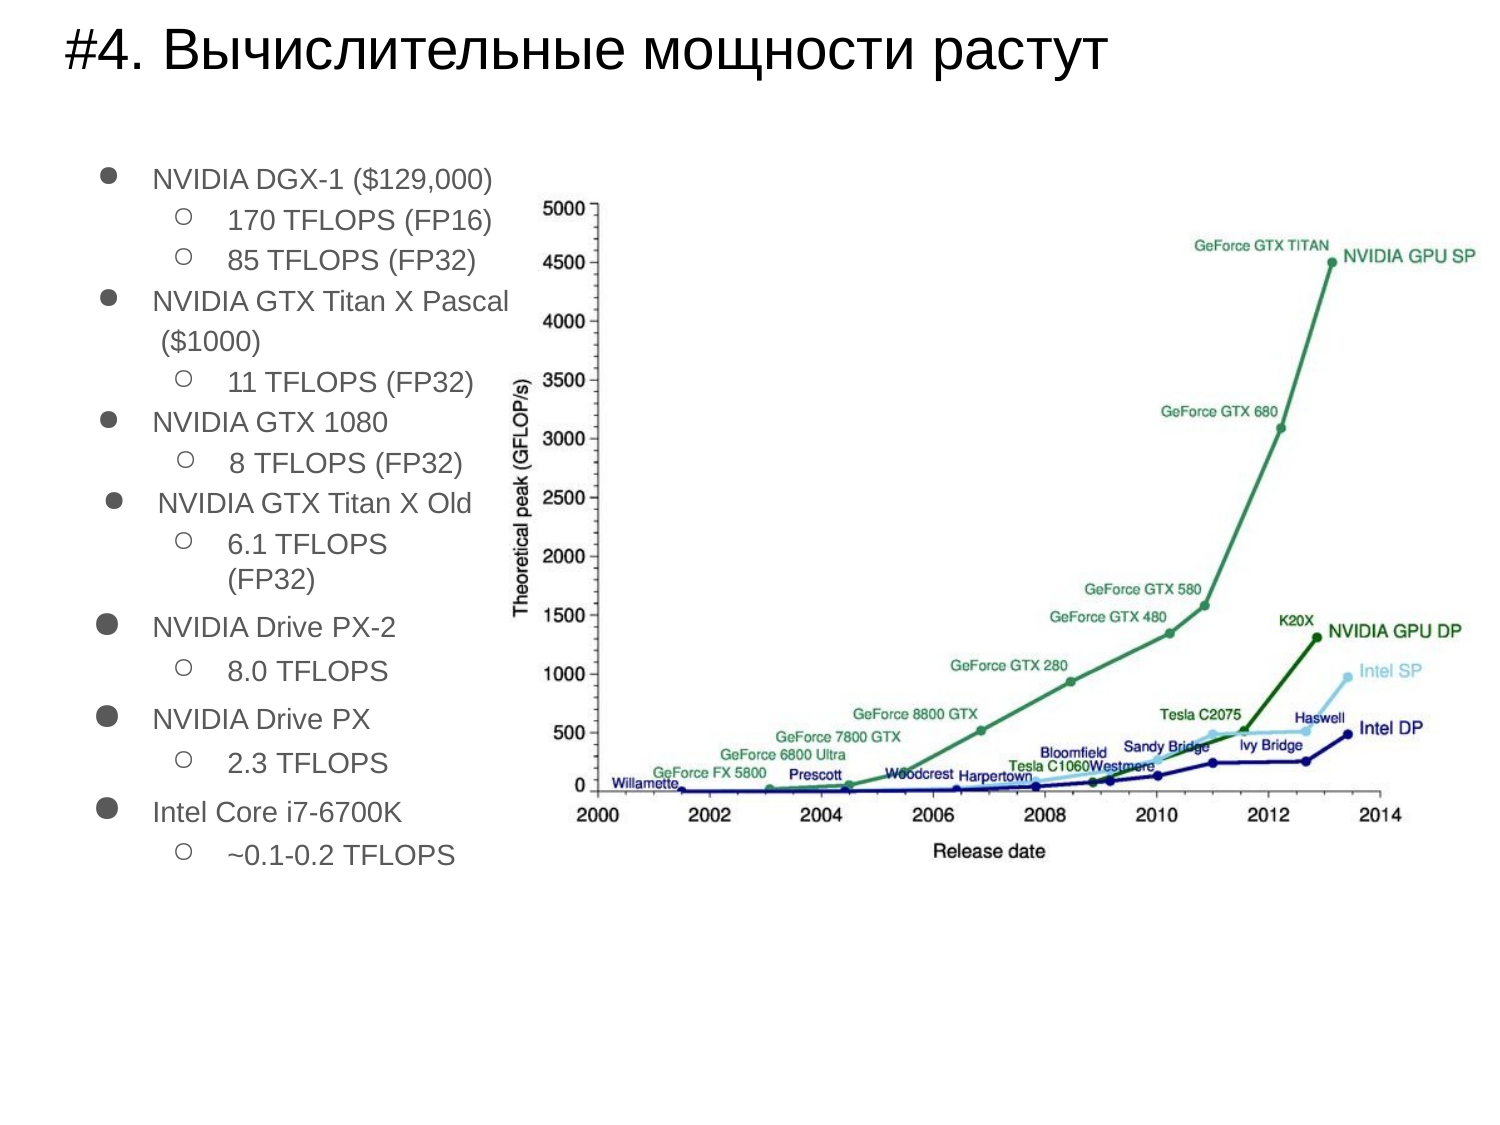

# #4. Вычислительные мощности растут
NVIDIA DGX-1 ($129,000)
170 TFLOPS (FP16)
85 TFLOPS (FP32)
NVIDIA GTX Titan X Pascal  ($1000)
11 TFLOPS (FP32)
NVIDIA GTX 1080
8 TFLOPS (FP32)
NVIDIA GTX Titan X Old
6.1 TFLOPS (FP32)
NVIDIA Drive PX-2
8.0 TFLOPS
NVIDIA Drive PX
2.3 TFLOPS
Intel Core i7-6700K
~0.1-0.2 TFLOPS